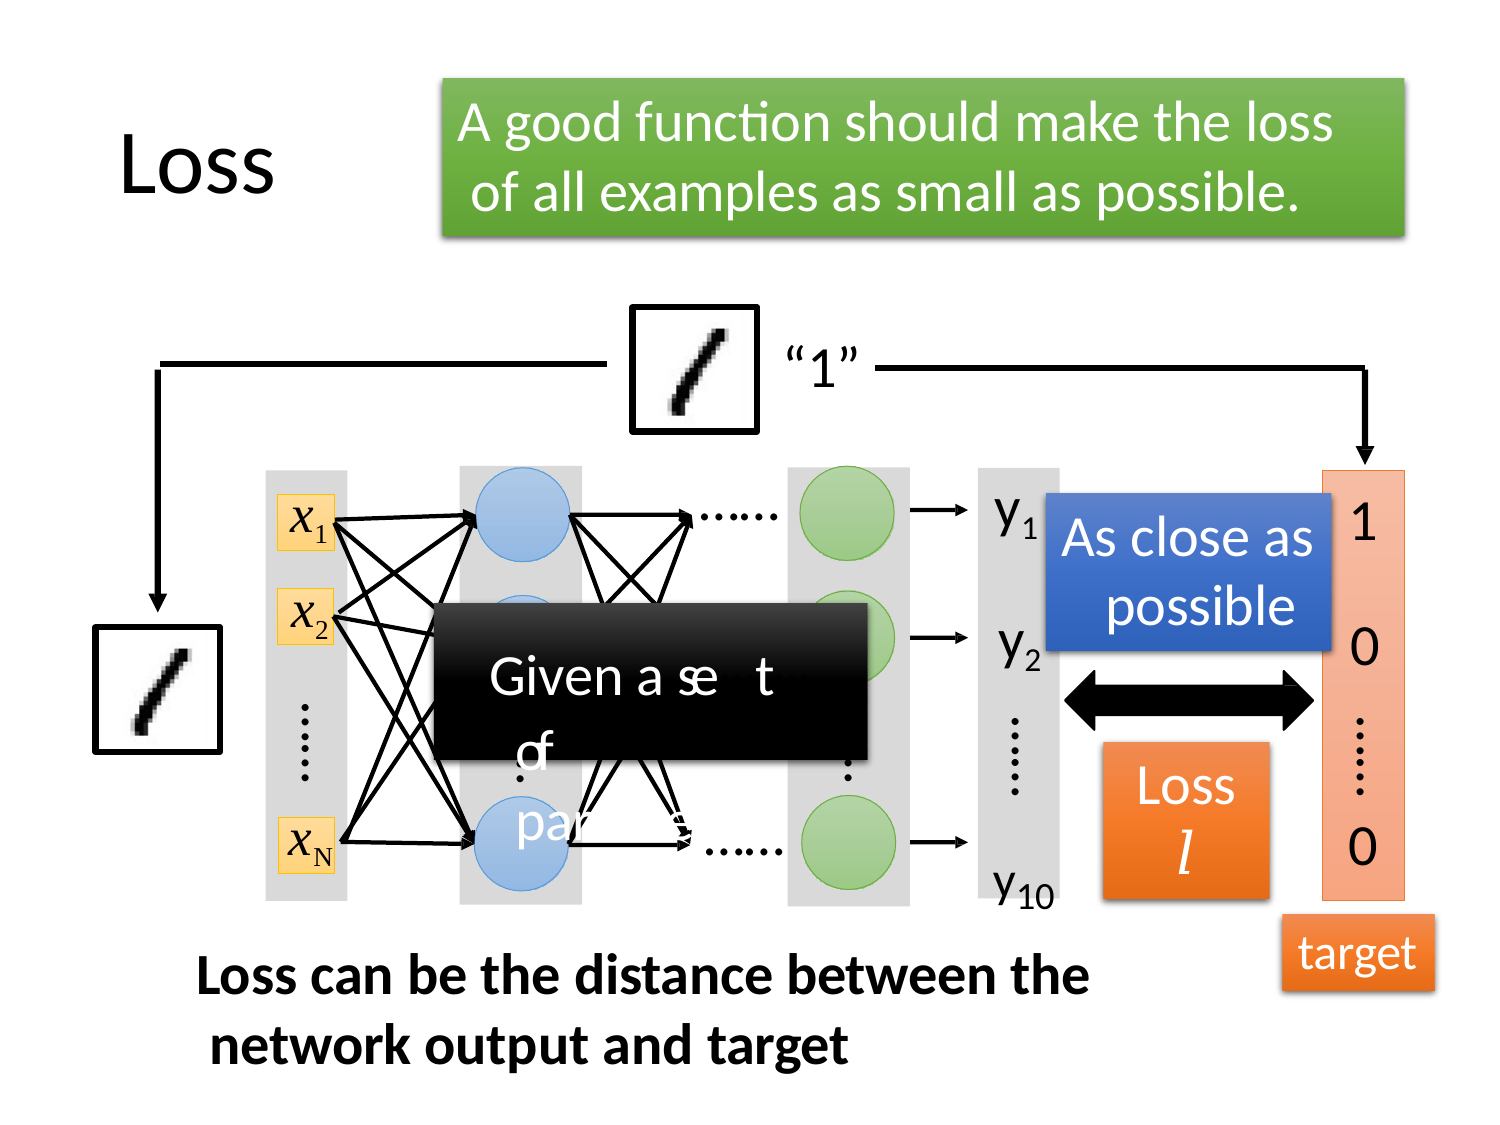

# A good function should make the loss  of all examples as small as possible.
Loss

“1”

……

y1

x1

1

As close as  possible

x2

y2

0
Given a se…t…of  parameters

……
……
……
……
……

Loss
𝑙
……

xN
0

y10

target
Loss can be the distance between the  network output and target